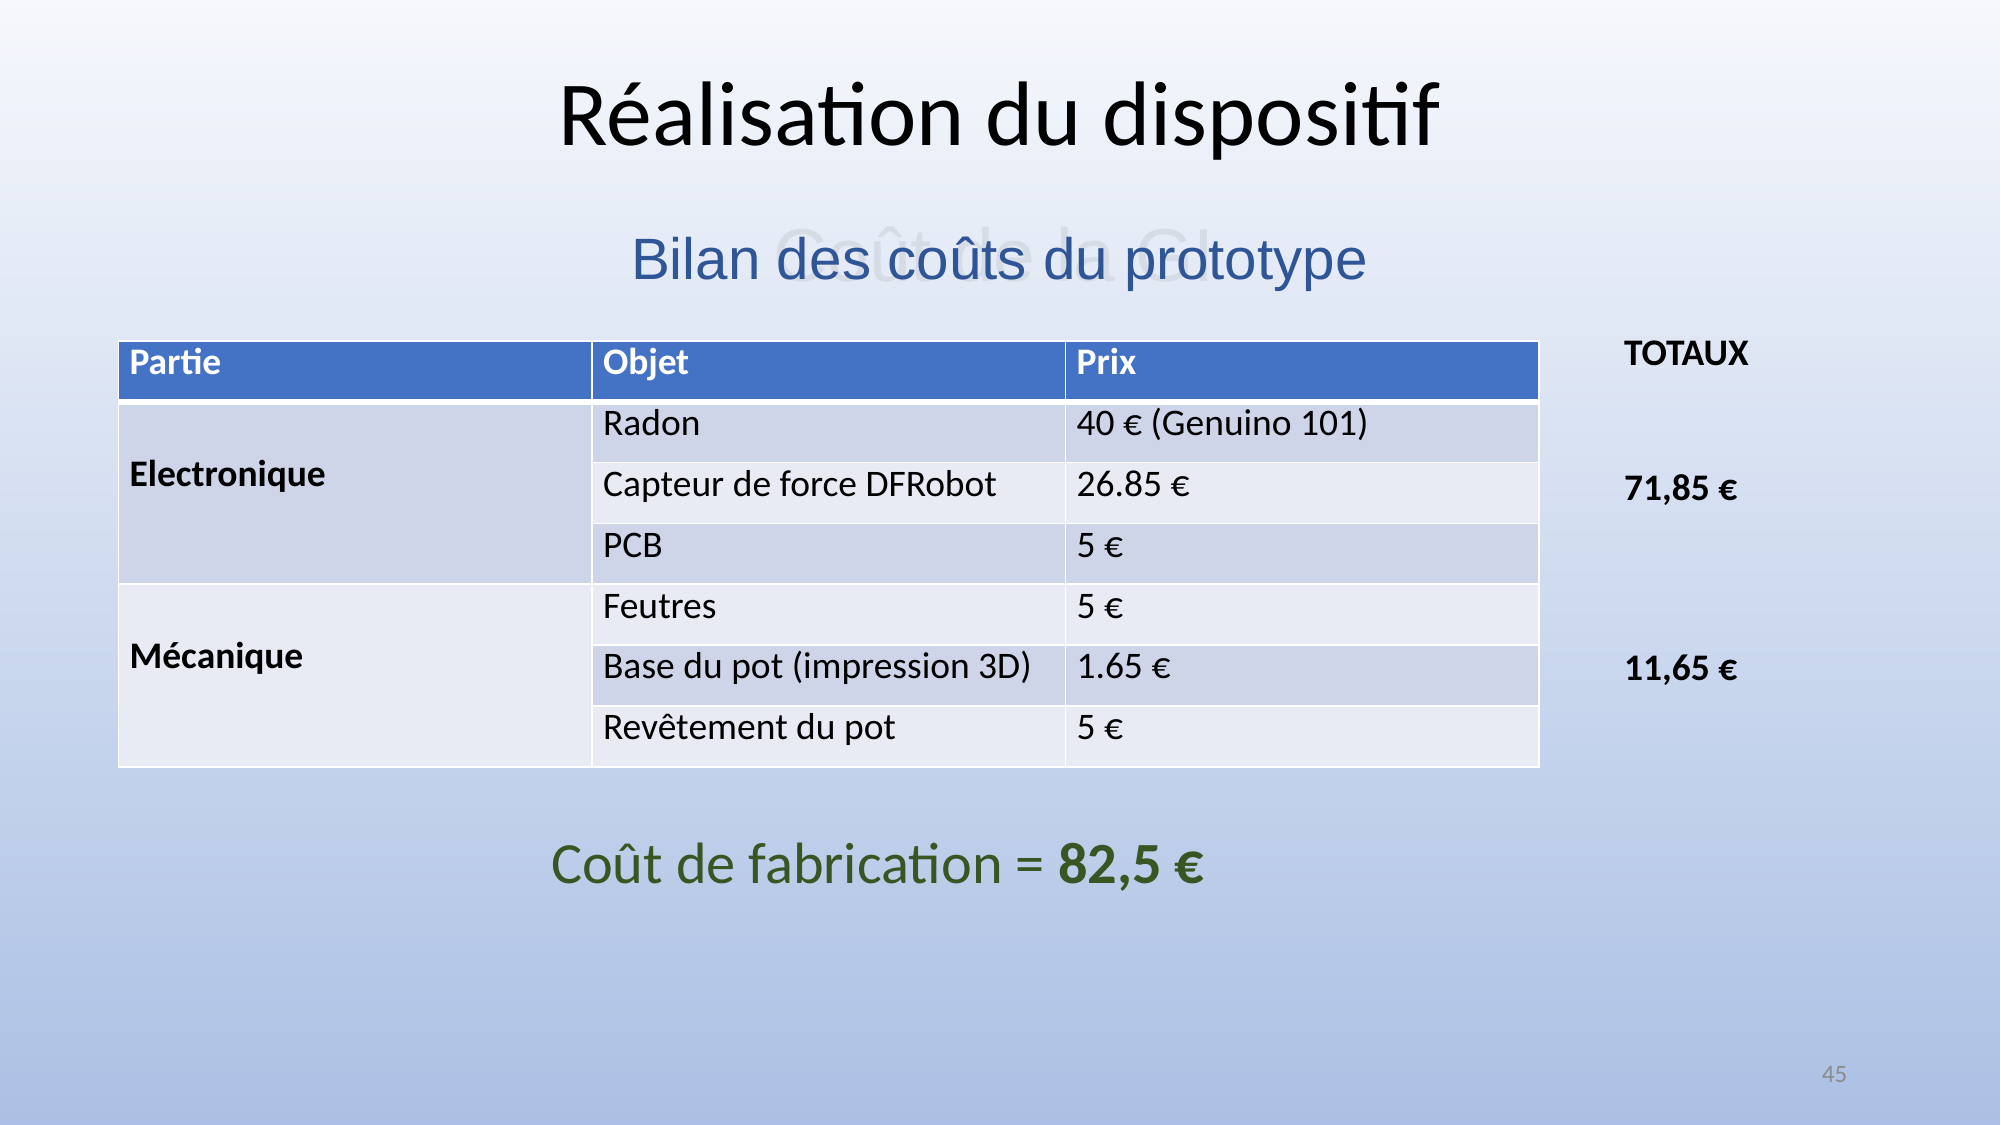

Réalisation du dispositif

Coût de la GI
Bilan des coûts du prototype
TOTAUX

71,85 €

11,65 €
| Partie | Objet | Prix |
| --- | --- | --- |
| Electronique | Radon | 40 € (Genuino 101) |
|  | Capteur de force DFRobot | 26.85 € |
|  | PCB | 5 € |
| Mécanique | Feutres | 5 € |
|  | Base du pot (impression 3D) | 1.65 € |
|  | Revêtement du pot | 5 € |
Coût de fabrication = 82,5 €

45